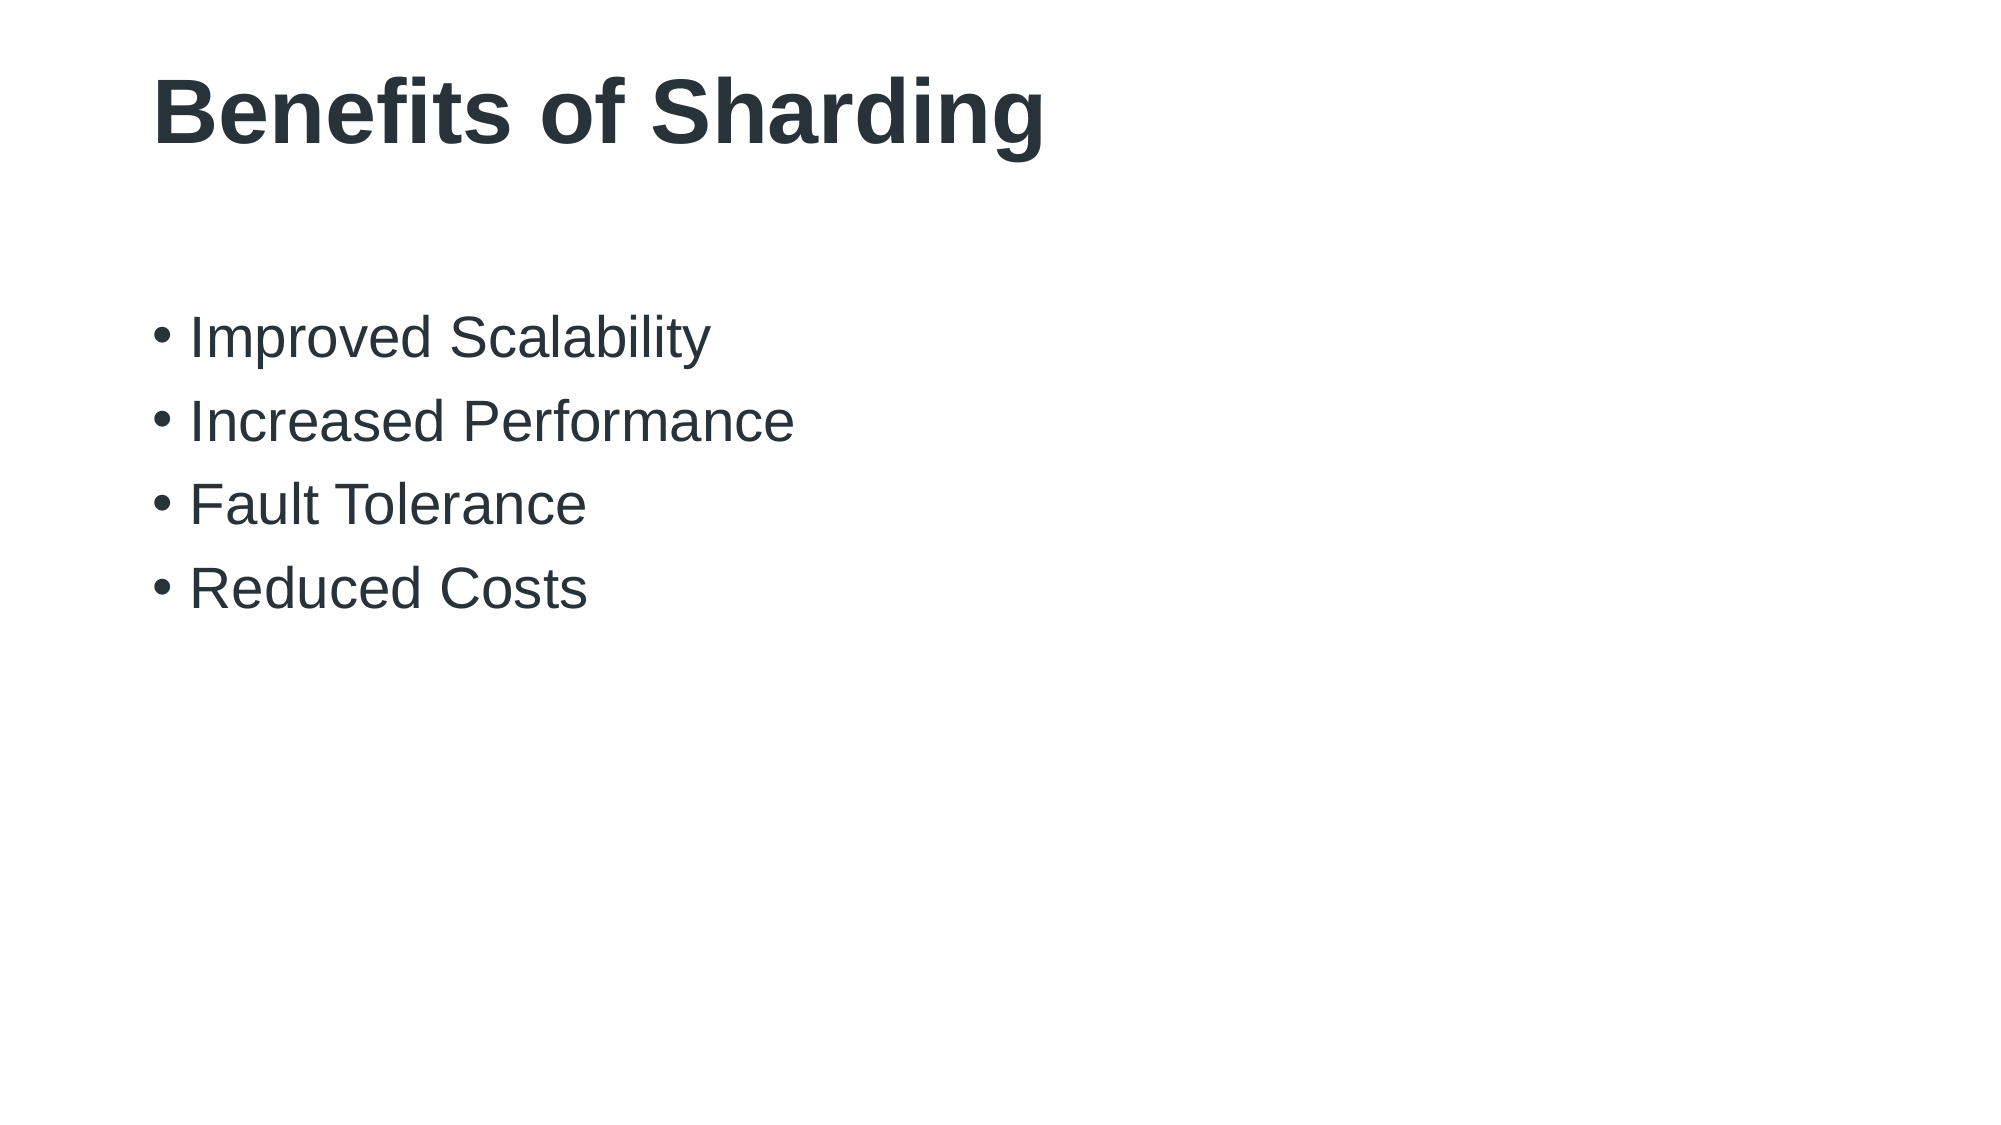

# Benefits of Sharding
Improved Scalability
Increased Performance
Fault Tolerance
Reduced Costs